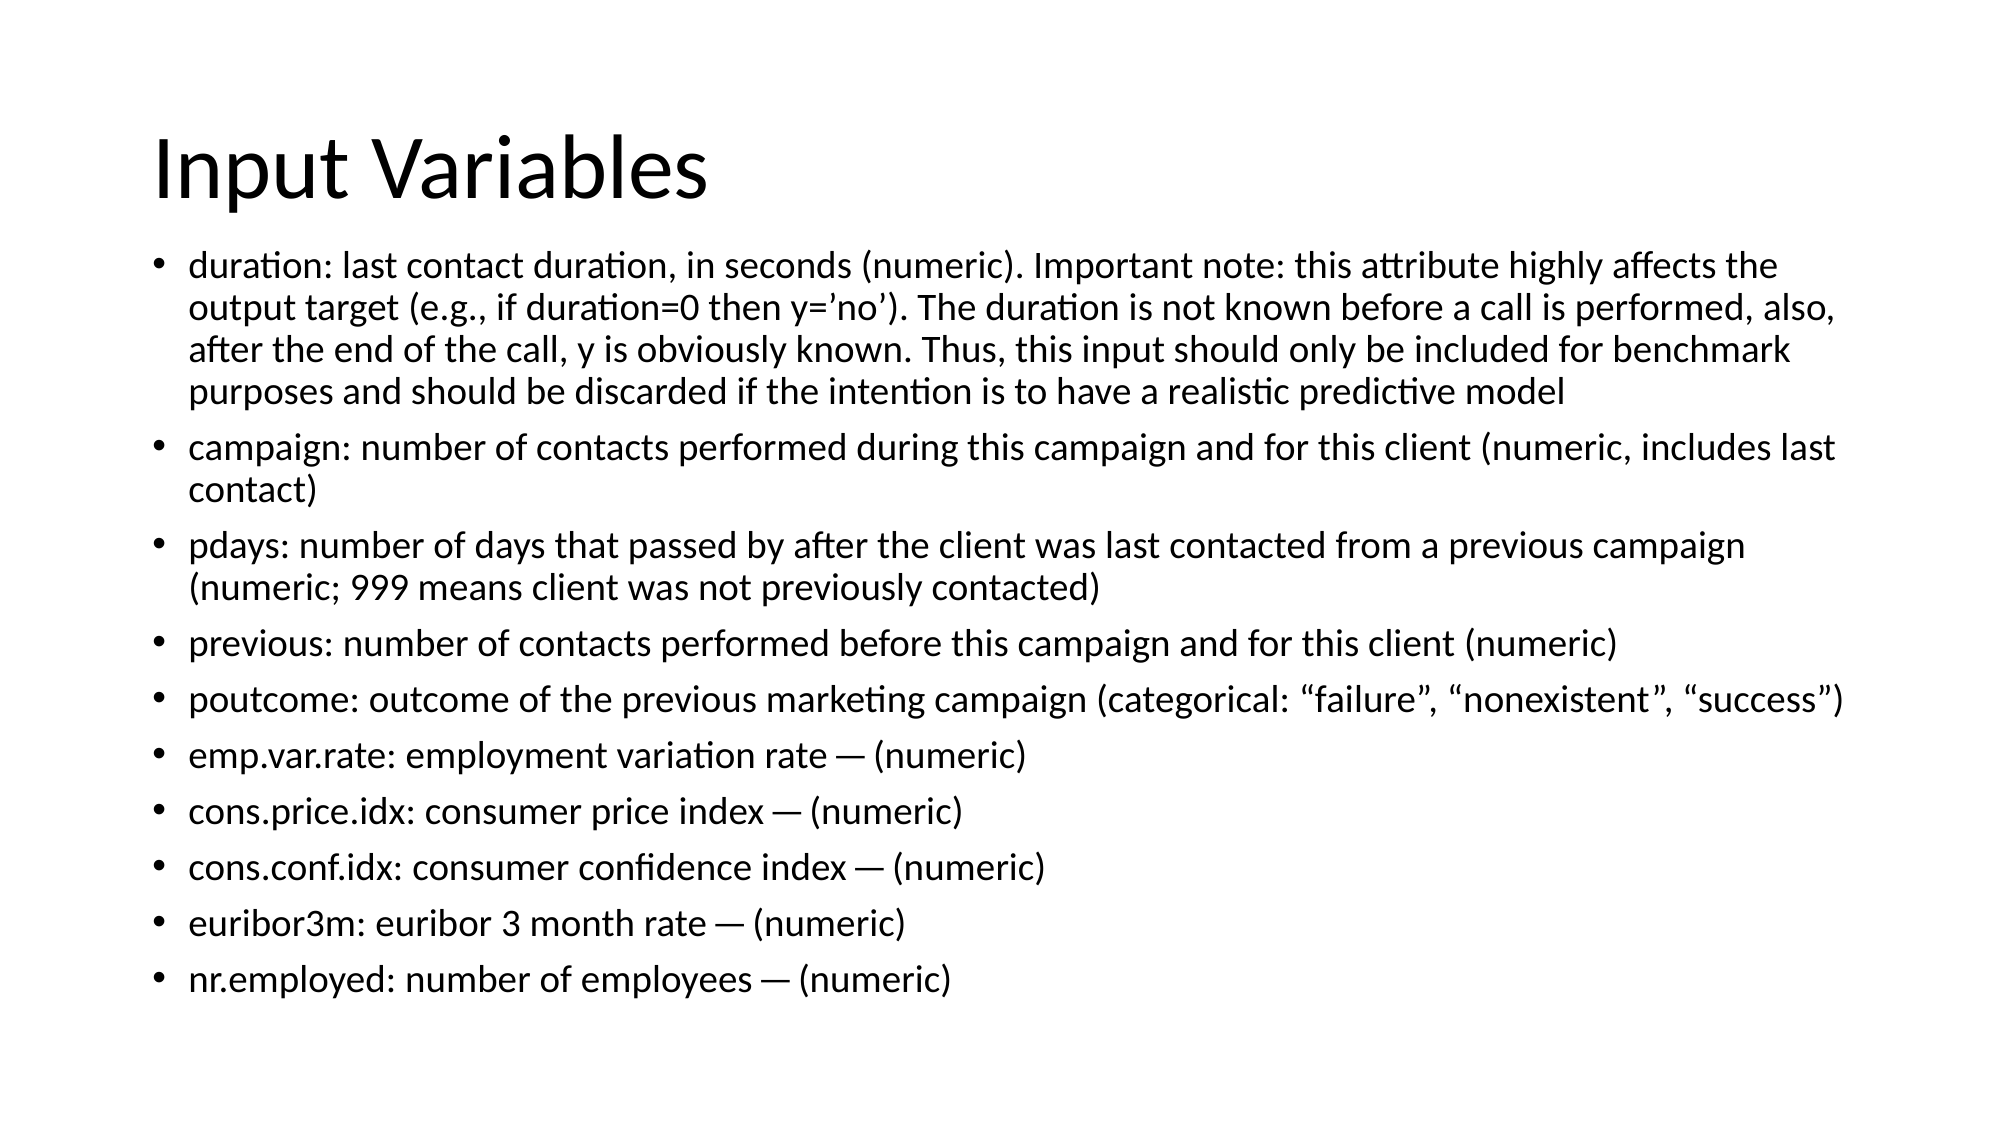

# Input Variables
duration: last contact duration, in seconds (numeric). Important note: this attribute highly affects the output target (e.g., if duration=0 then y=’no’). The duration is not known before a call is performed, also, after the end of the call, y is obviously known. Thus, this input should only be included for benchmark purposes and should be discarded if the intention is to have a realistic predictive model
campaign: number of contacts performed during this campaign and for this client (numeric, includes last contact)
pdays: number of days that passed by after the client was last contacted from a previous campaign (numeric; 999 means client was not previously contacted)
previous: number of contacts performed before this campaign and for this client (numeric)
poutcome: outcome of the previous marketing campaign (categorical: “failure”, “nonexistent”, “success”)
emp.var.rate: employment variation rate — (numeric)
cons.price.idx: consumer price index — (numeric)
cons.conf.idx: consumer confidence index — (numeric)
euribor3m: euribor 3 month rate — (numeric)
nr.employed: number of employees — (numeric)